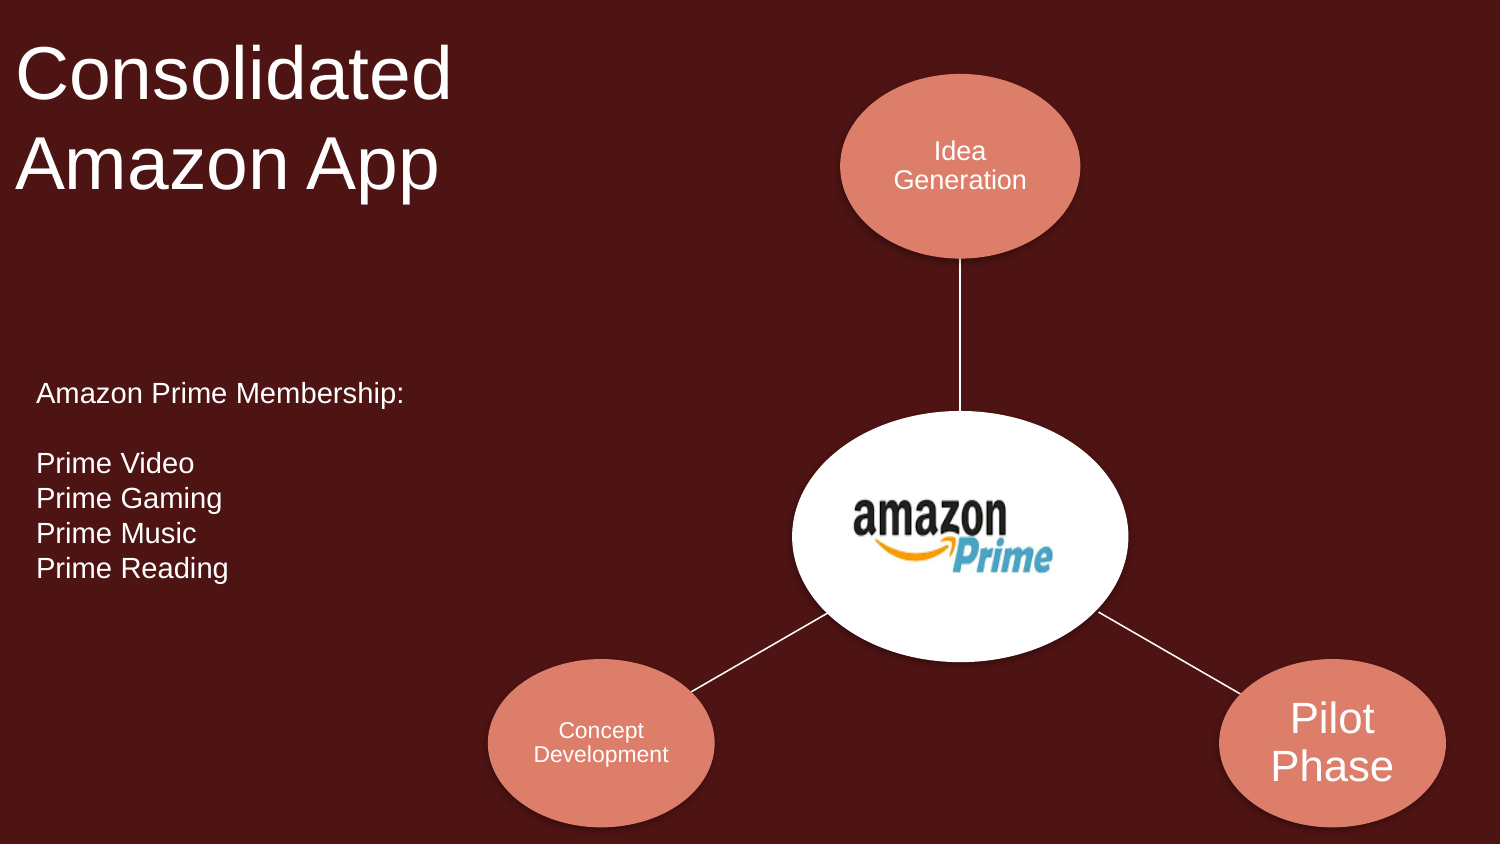

Consolidated Amazon App

Idea Generation

Concept Development
Pilot Phase
Amazon Prime Membership:

Prime Video
Prime Gaming
Prime Music
Prime Reading